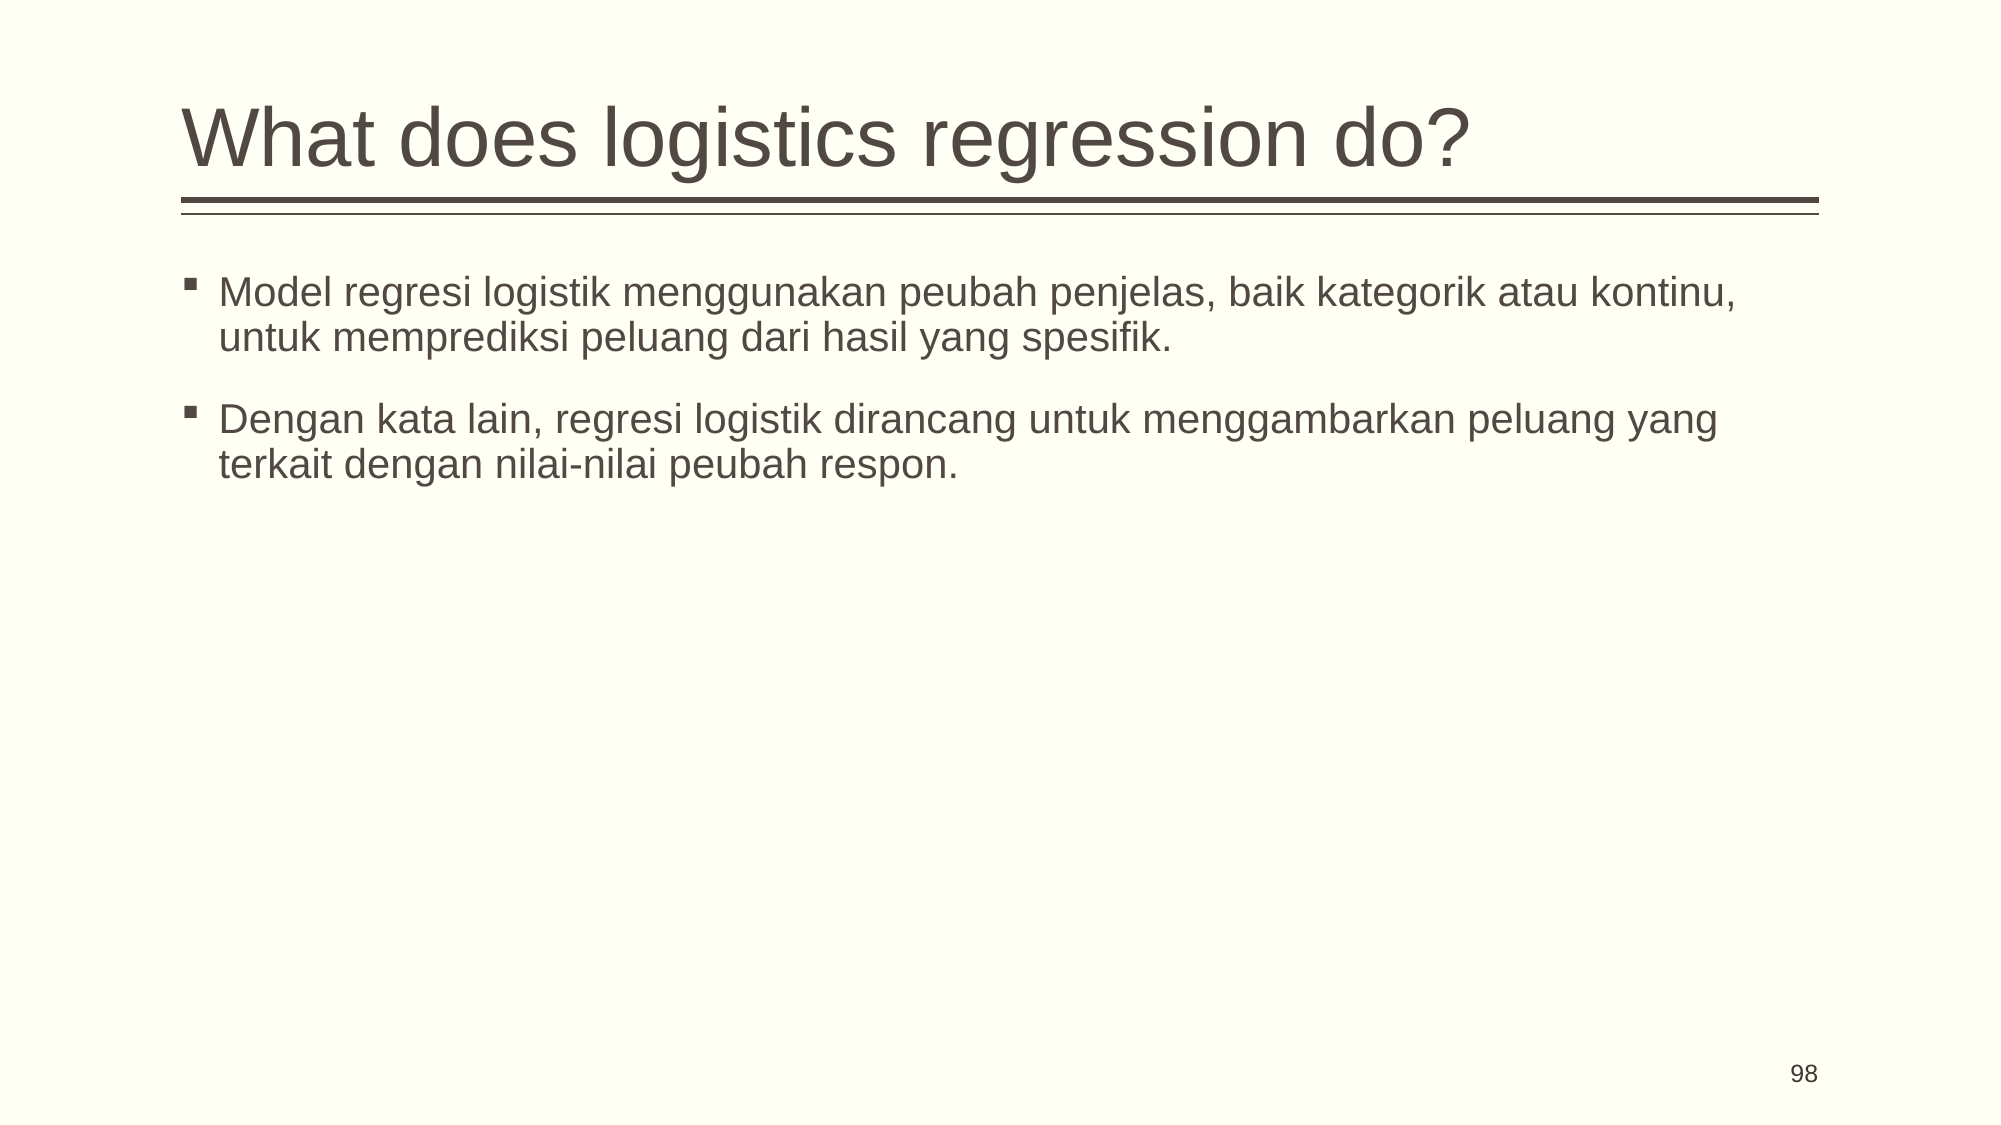

# What does logistics regression do?
Model regresi logistik menggunakan peubah penjelas, baik kategorik atau kontinu, untuk memprediksi peluang dari hasil yang spesifik.
Dengan kata lain, regresi logistik dirancang untuk menggambarkan peluang yang terkait dengan nilai-nilai peubah respon.
98